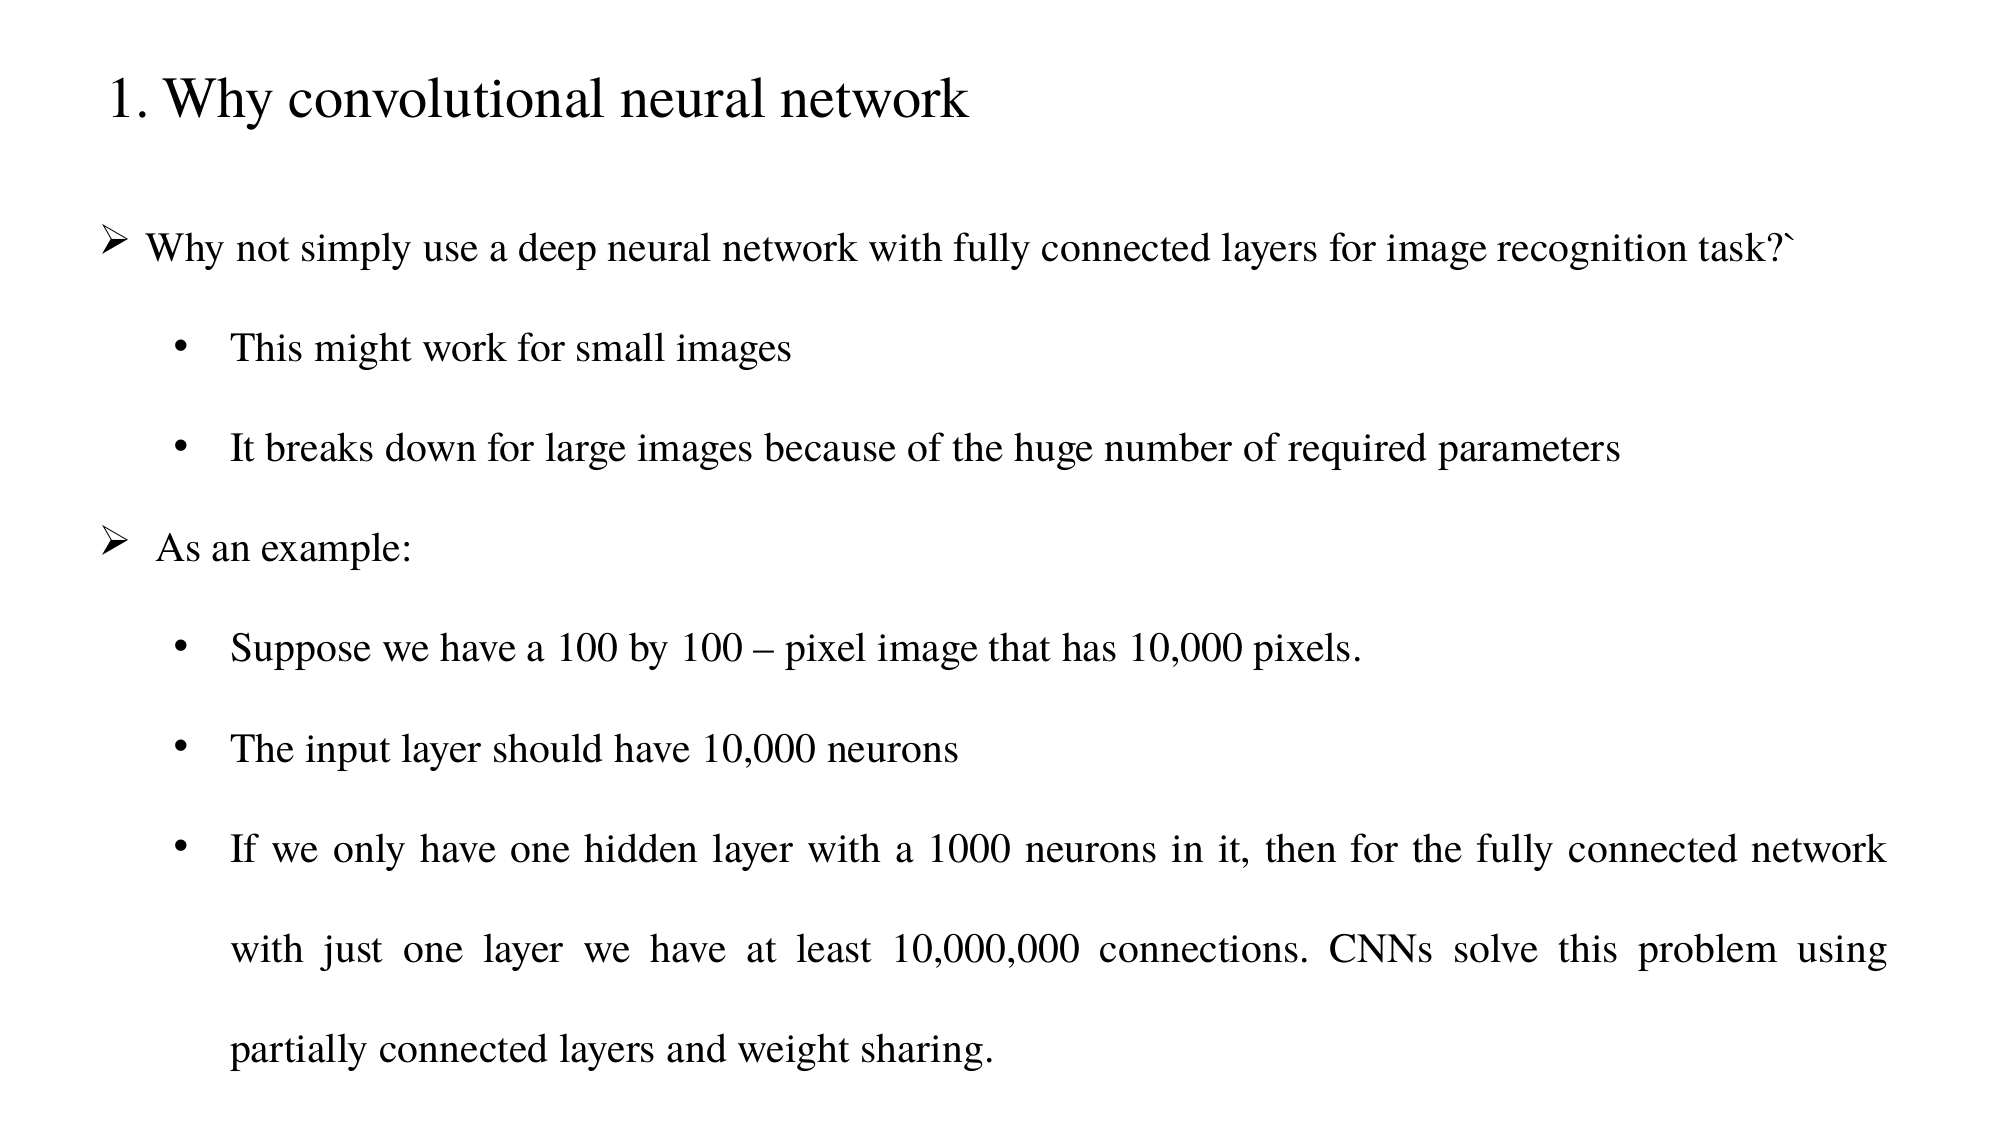

Why convolutional neural network
Why not simply use a deep neural network with fully connected layers for image recognition task?`
This might work for small images
It breaks down for large images because of the huge number of required parameters
As an example:
Suppose we have a 100 by 100 – pixel image that has 10,000 pixels.
The input layer should have 10,000 neurons
If we only have one hidden layer with a 1000 neurons in it, then for the fully connected network with just one layer we have at least 10,000,000 connections. CNNs solve this problem using partially connected layers and weight sharing.